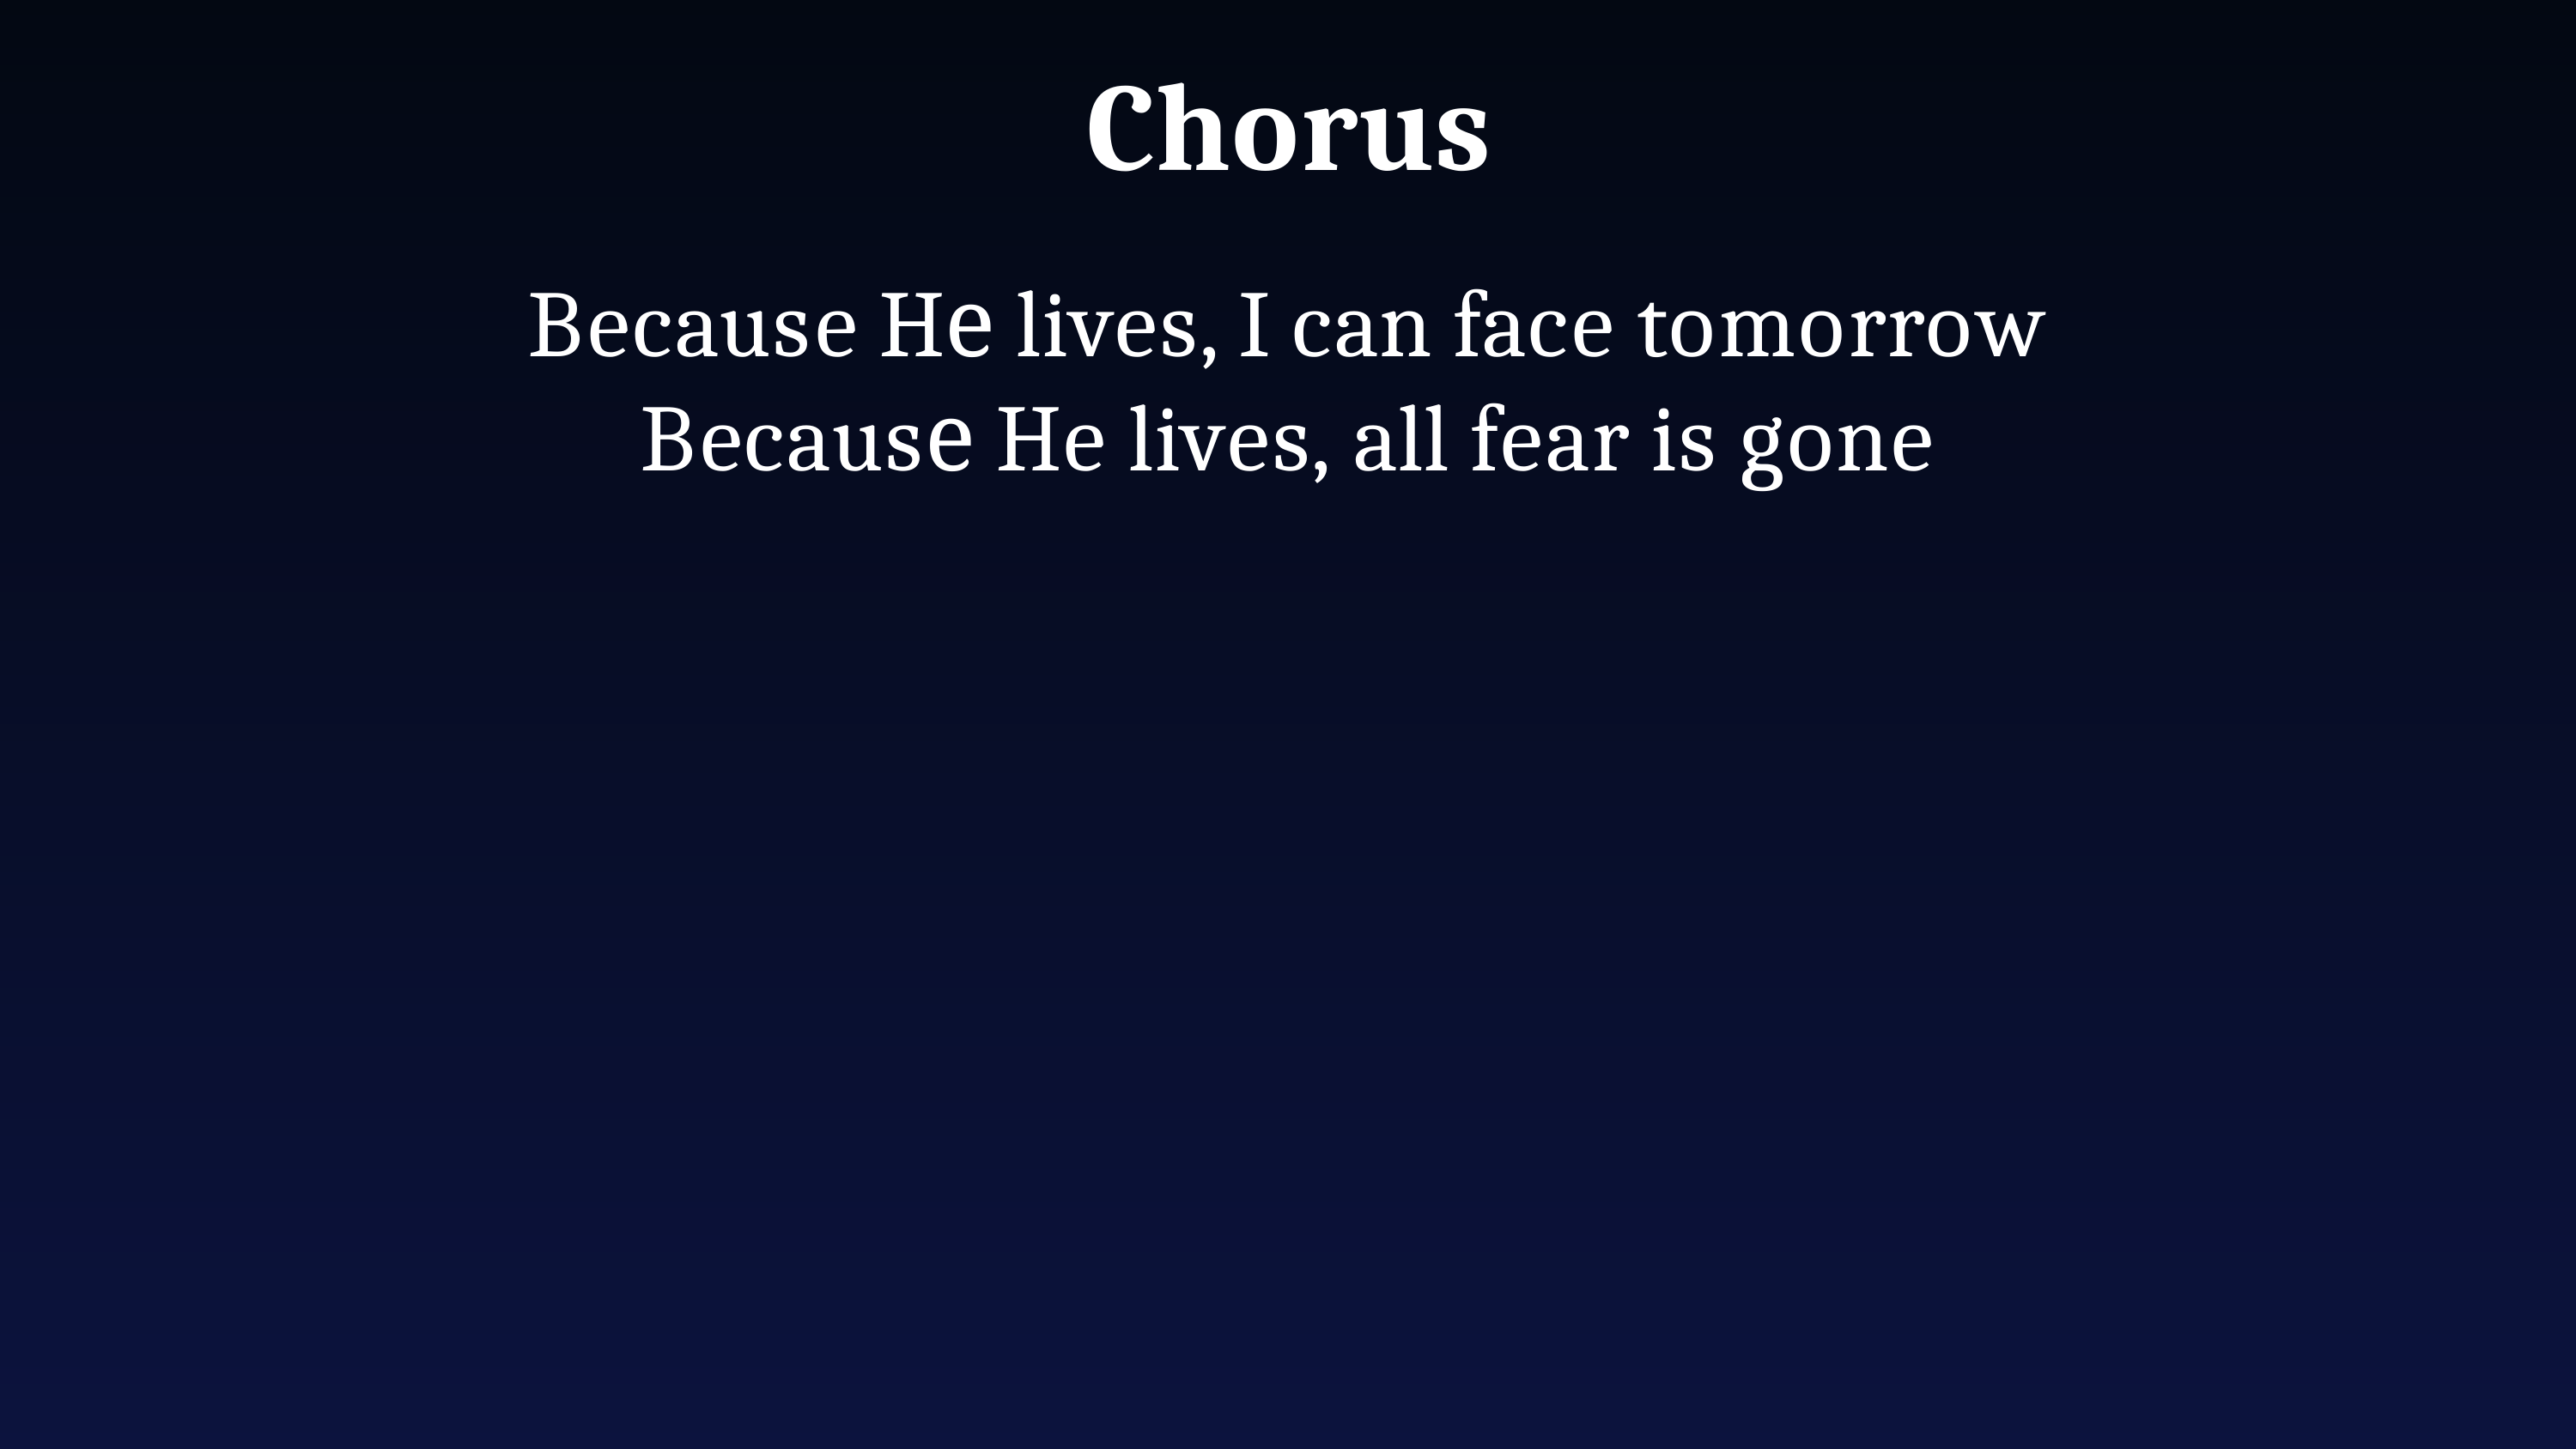

Chorus
Because Hе lives, I can face tomorrow
Becausе He lives, all fear is gone